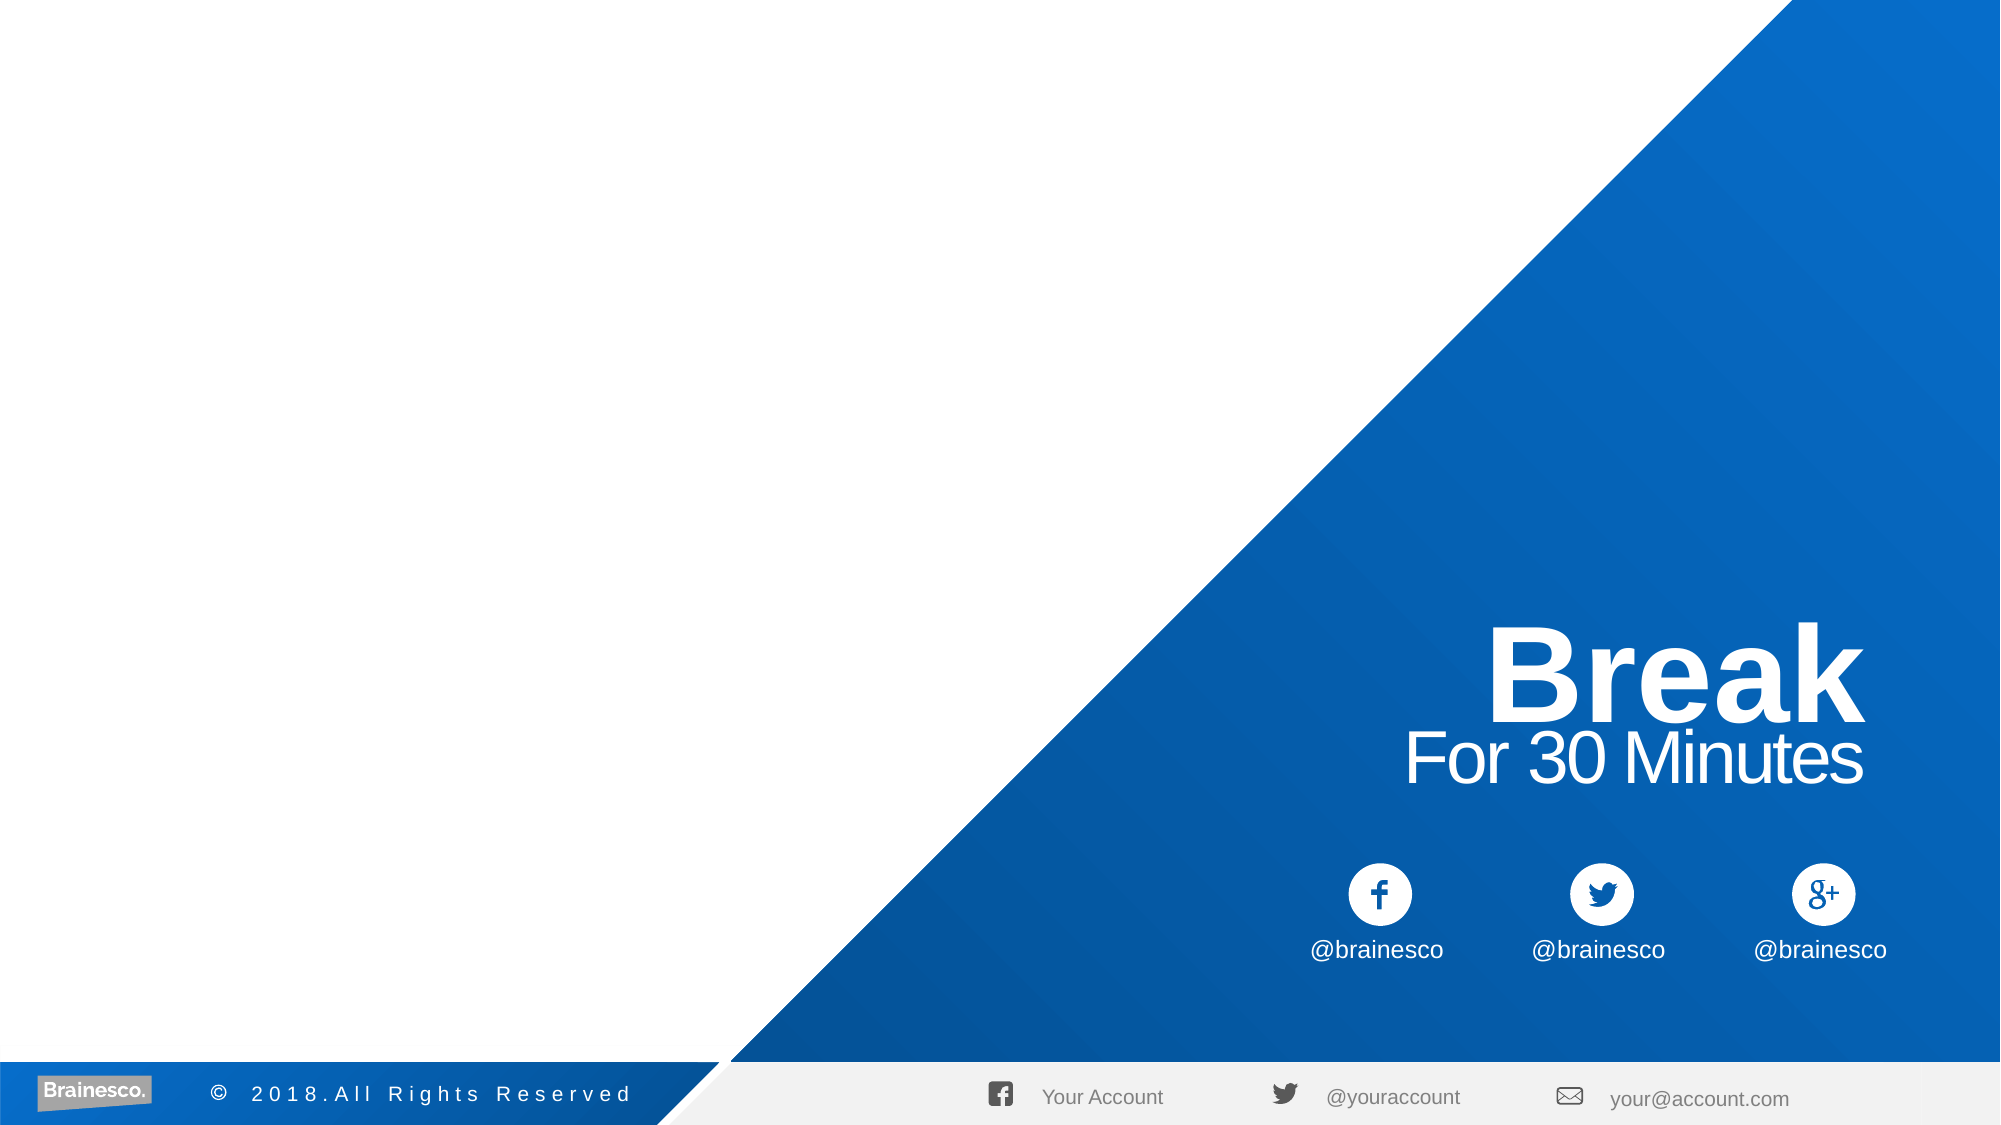

Break
For 30 Minutes

@brainesco

@brainesco

@brainesco